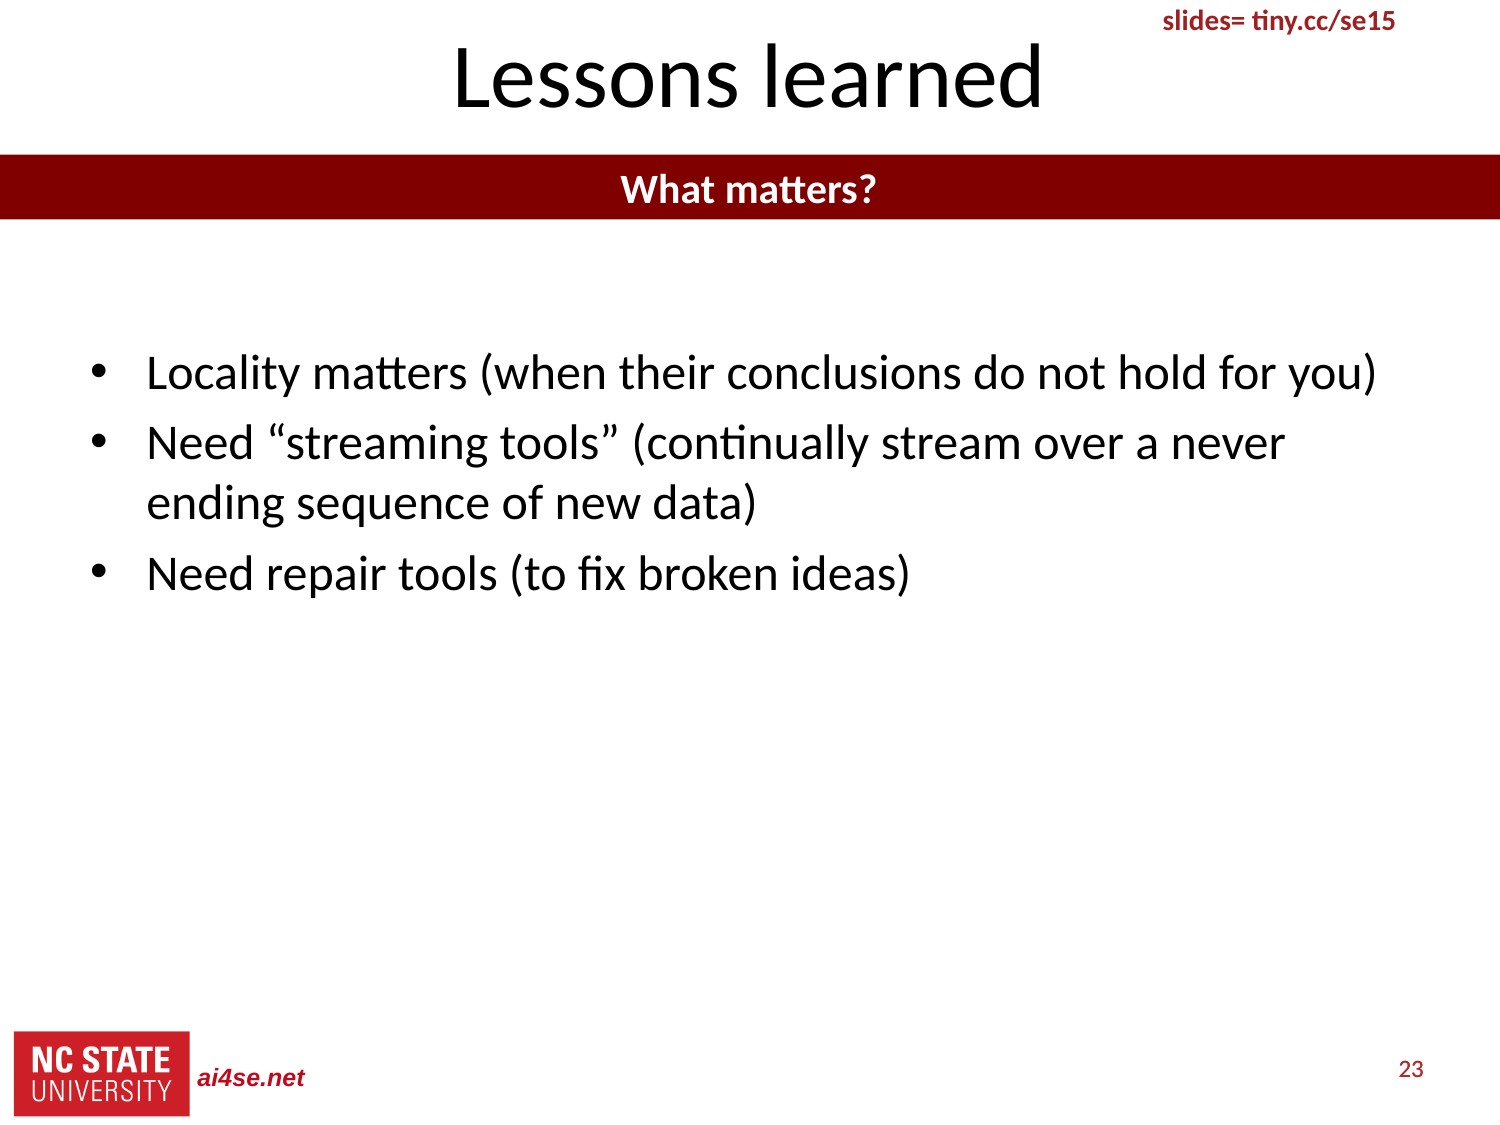

# Lessons learned
What matters?
Certification envelopes  (when not to trust conclusions)
Locality matters (when their conclusions do not hold for you)
Need “streaming tools” (continually stream over a never ending sequence of new data)
Need repair tools (to fix broken ideas)
Verification matters (sooner or later, we all screwup)
Need to transfer data (Get by with a little help from your friends)
Need compression tools (to save space)
Need privacy tools (so you can share)